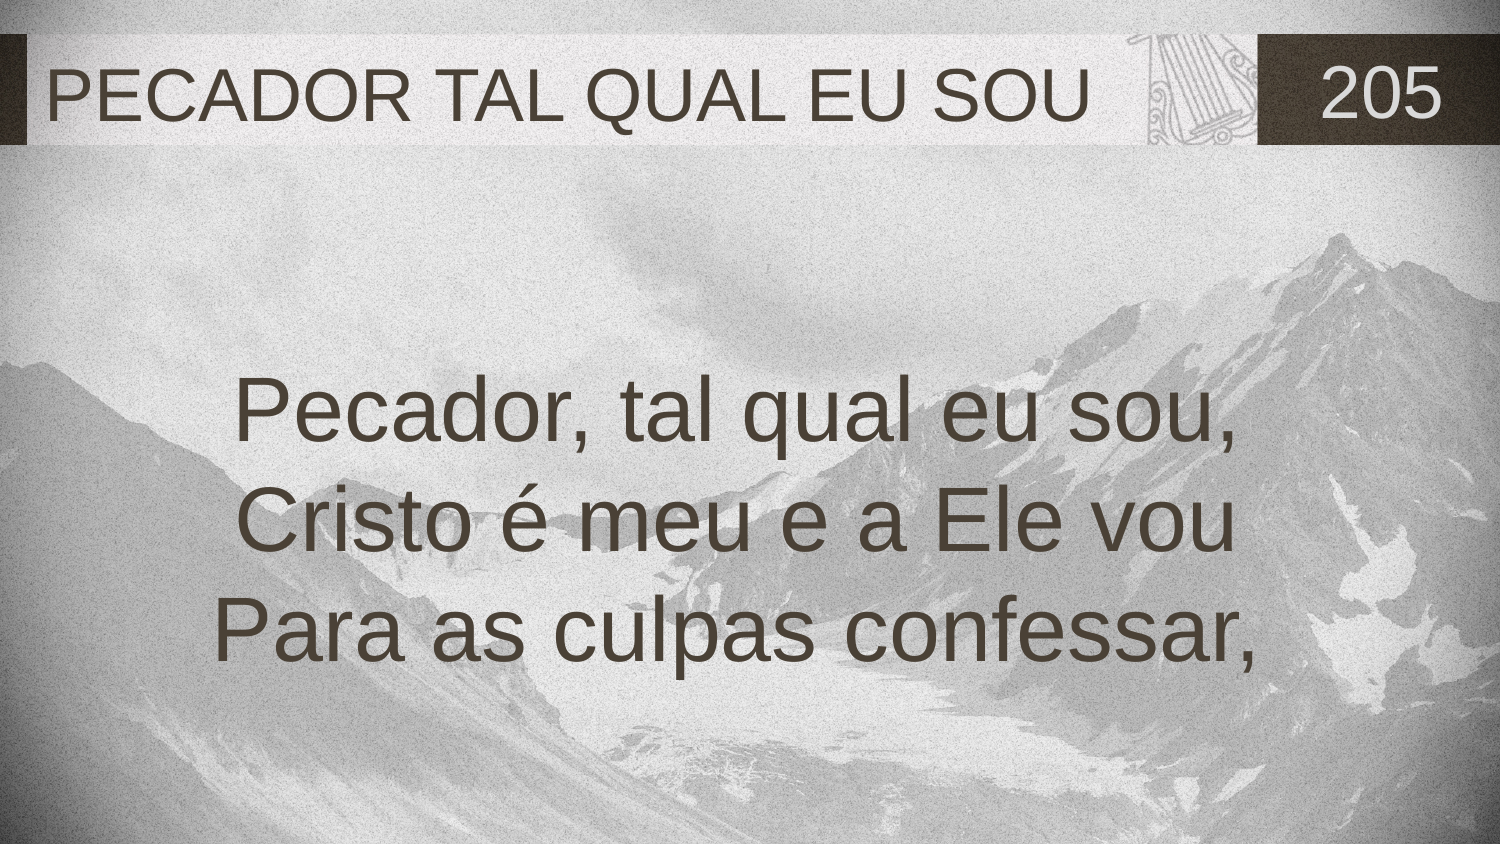

# PECADOR TAL QUAL EU SOU
205
Pecador, tal qual eu sou,
Cristo é meu e a Ele vou
Para as culpas confessar,